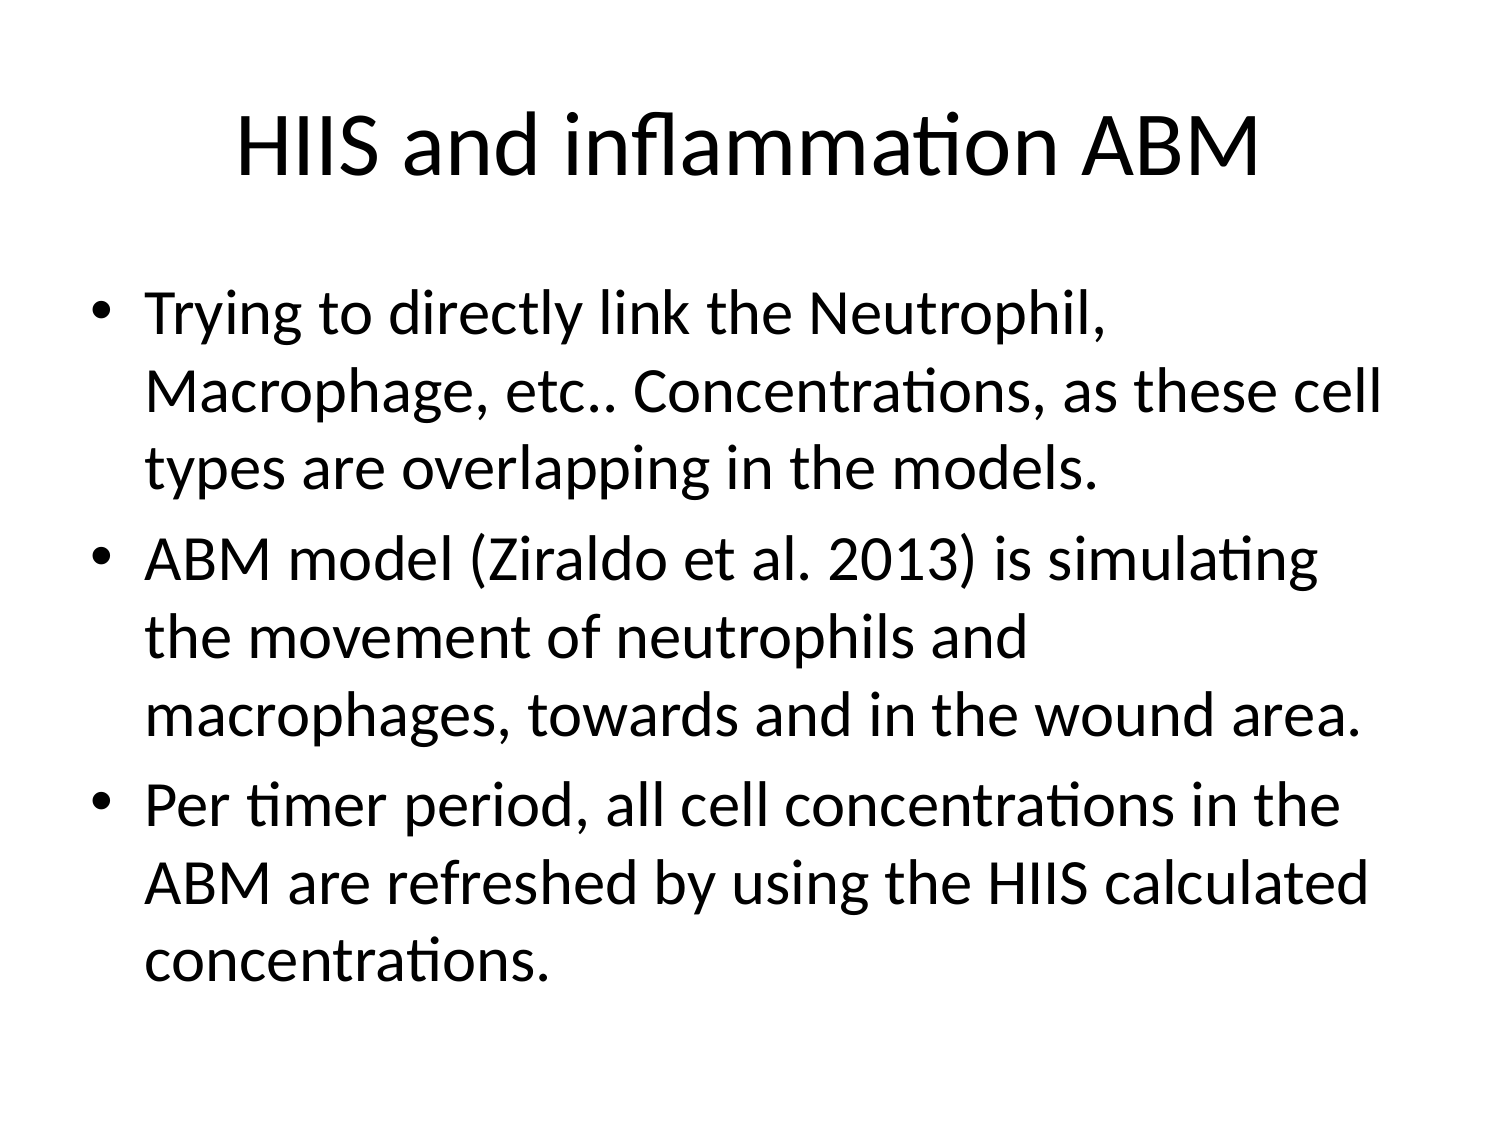

# HIIS and inflammation ABM
Trying to directly link the Neutrophil, Macrophage, etc.. Concentrations, as these cell types are overlapping in the models.
ABM model (Ziraldo et al. 2013) is simulating the movement of neutrophils and macrophages, towards and in the wound area.
Per timer period, all cell concentrations in the ABM are refreshed by using the HIIS calculated concentrations.